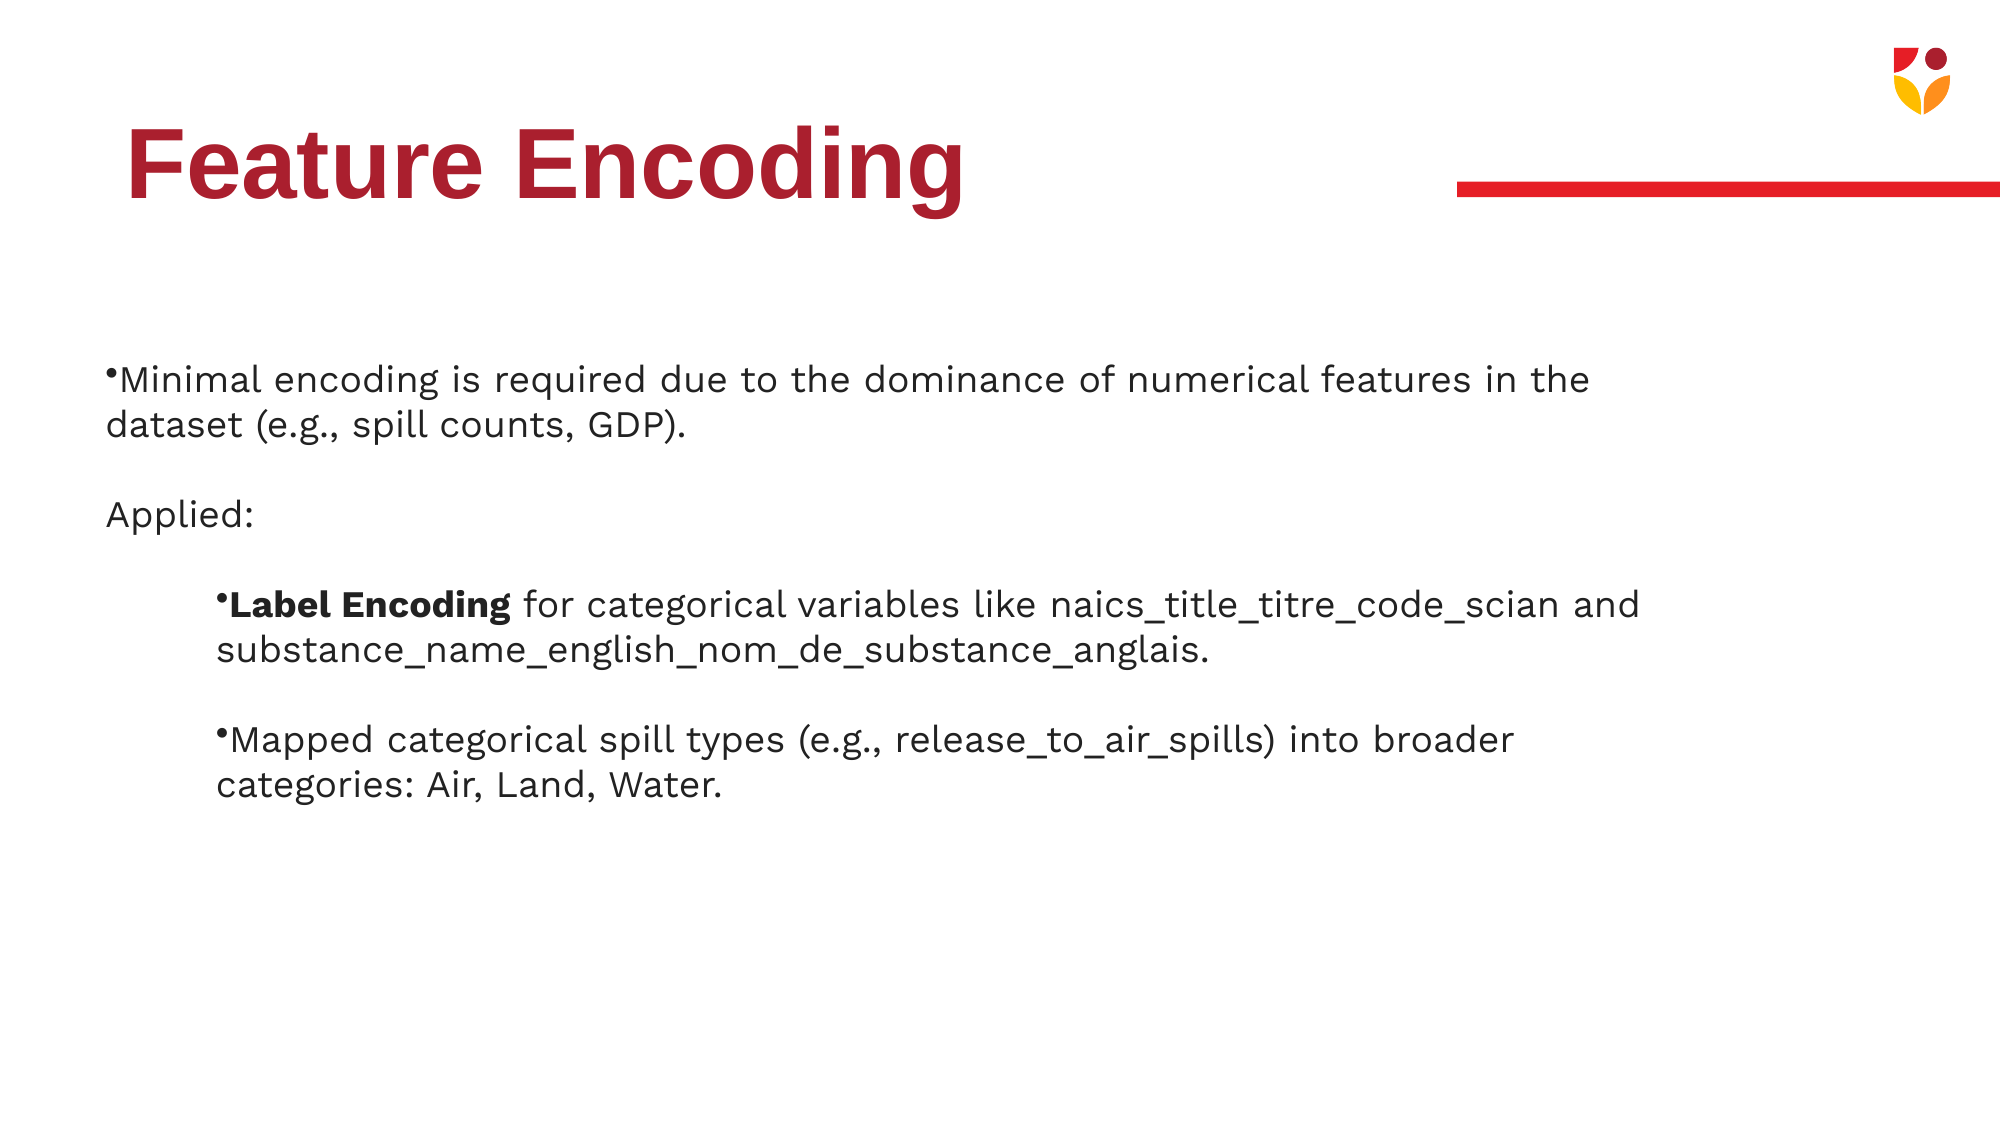

# Feature Encoding

Minimal encoding is required due to the dominance of numerical features in the dataset (e.g., spill counts, GDP).

Applied:

Label Encoding for categorical variables like naics_title_titre_code_scian and substance_name_english_nom_de_substance_anglais.

Mapped categorical spill types (e.g., release_to_air_spills) into broader categories: Air, Land, Water.